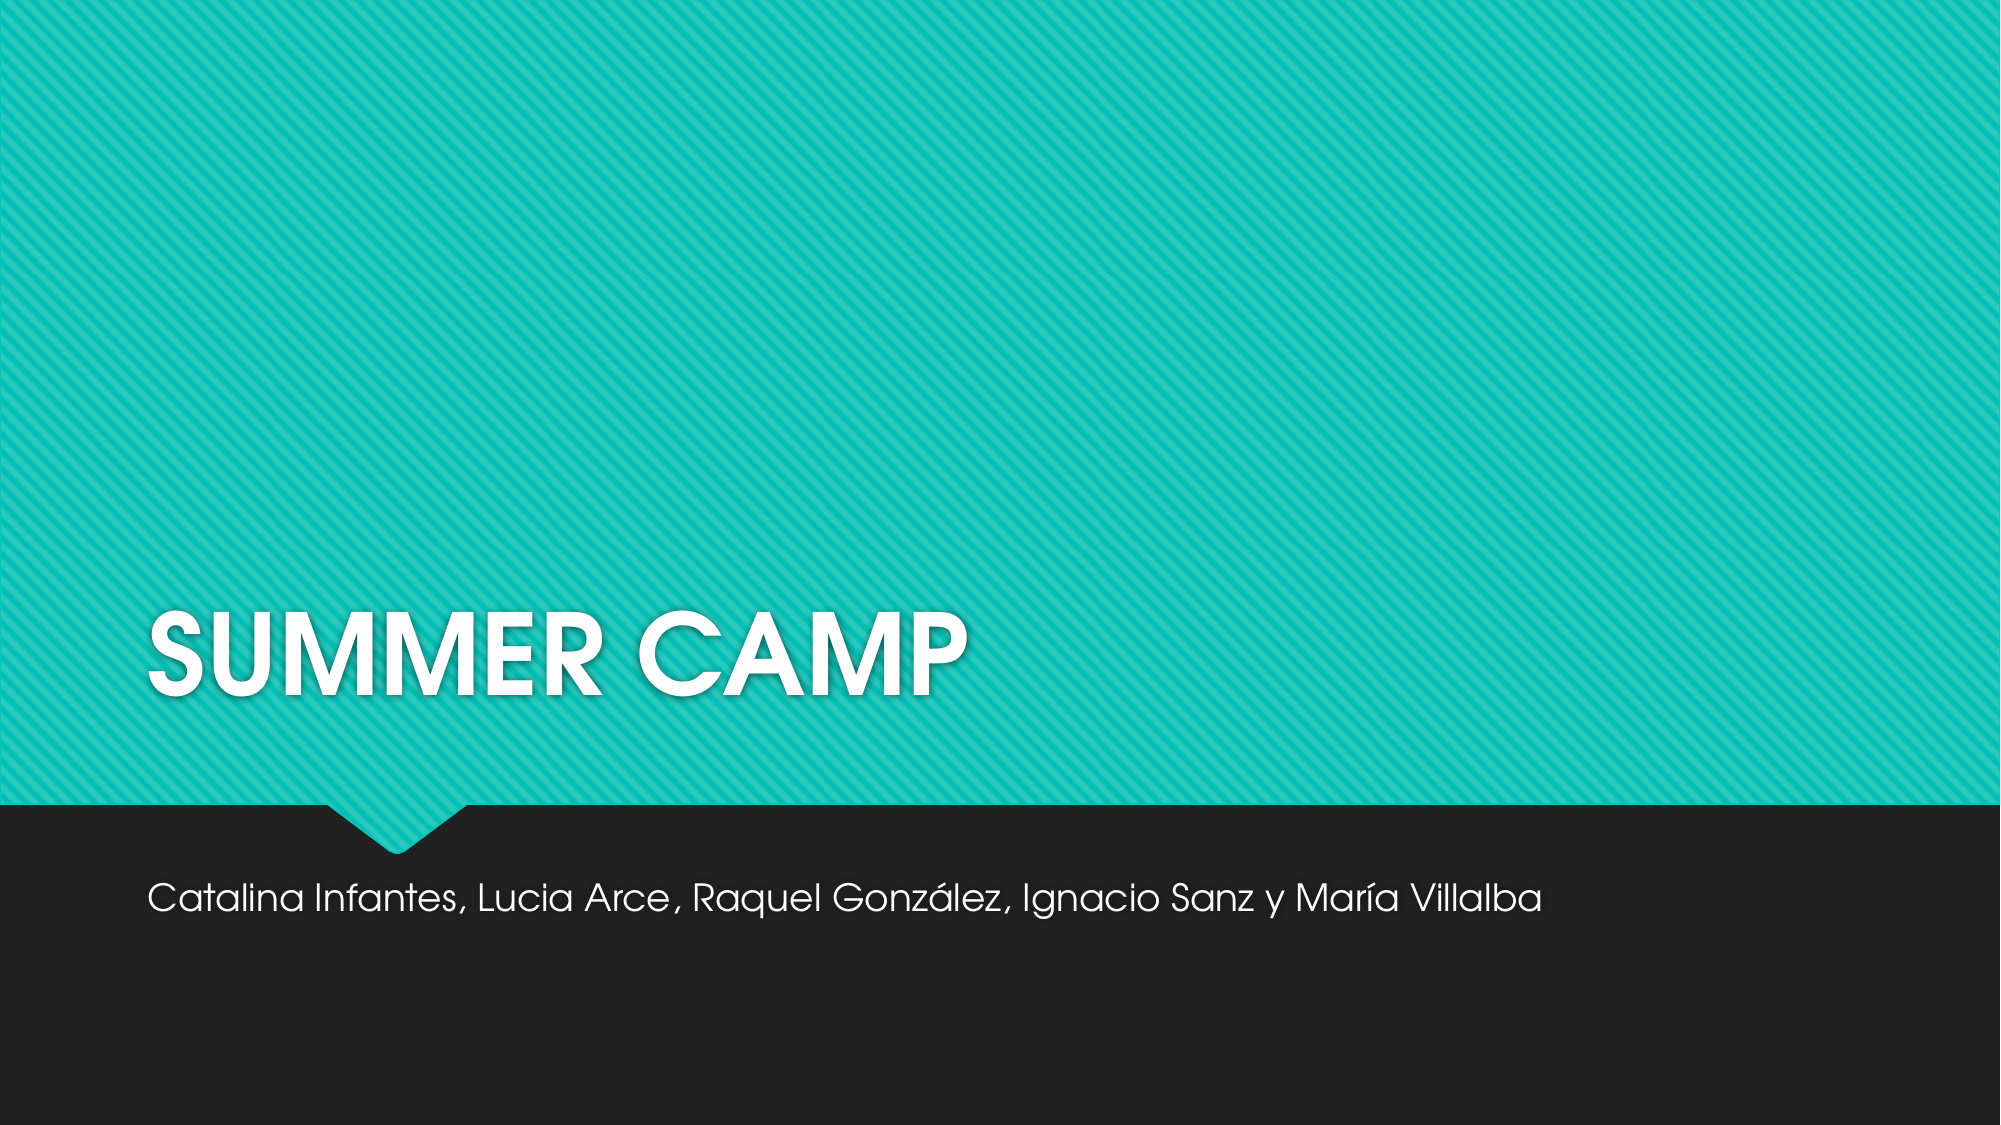

# SUMMER CAMP
Catalina Infantes, Lucia Arce, Raquel González, Ignacio Sanz y María Villalba